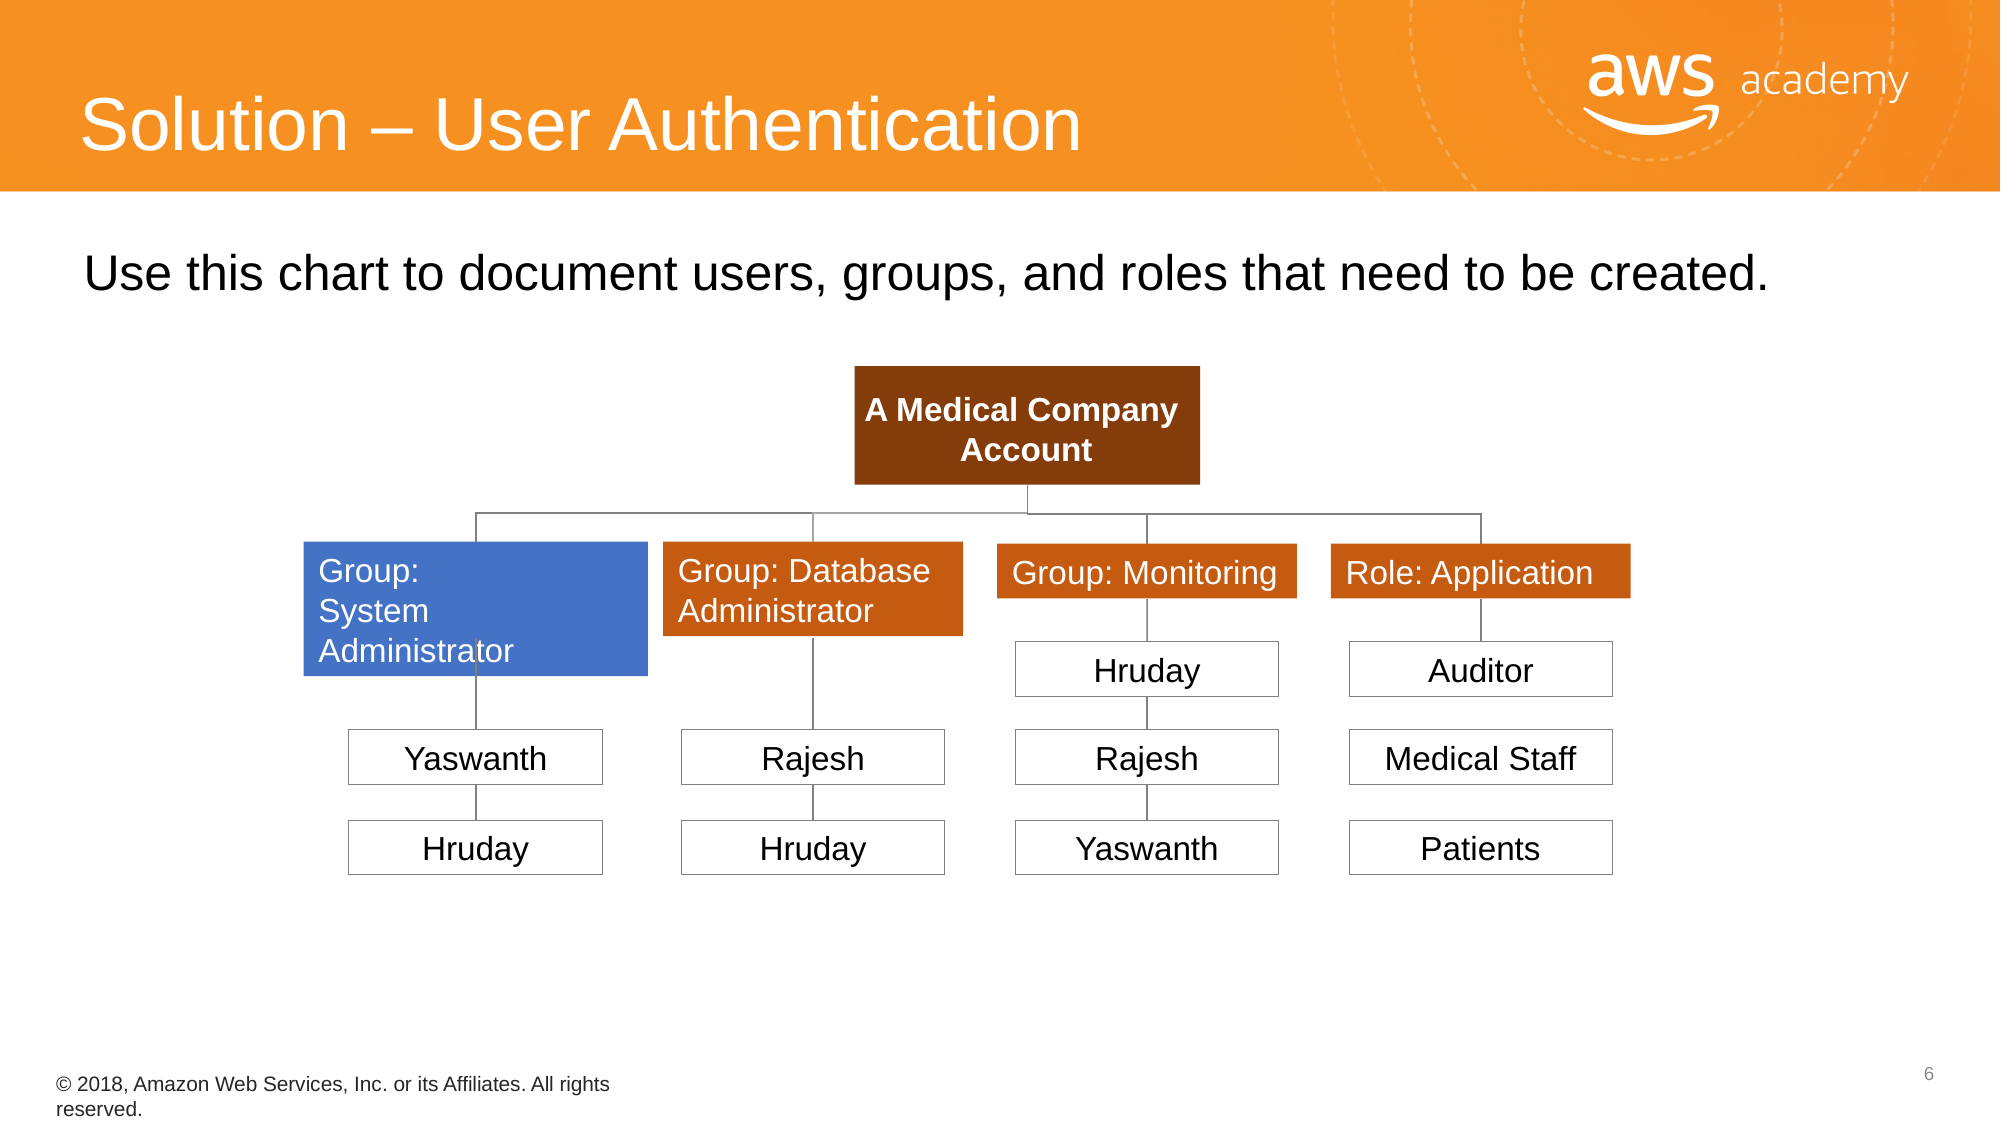

Solution – User Authentication
Use this chart to document users, groups, and roles that need to be created.

A Medical Company  Account
Group:
System Administrator
Yaswanth
Hruday
Group: Database Administrator
Rajesh
Hruday
Group: Monitoring
Hruday
Rajesh
Yaswanth
Role: Application
Auditor
Medical Staff
Patients
6